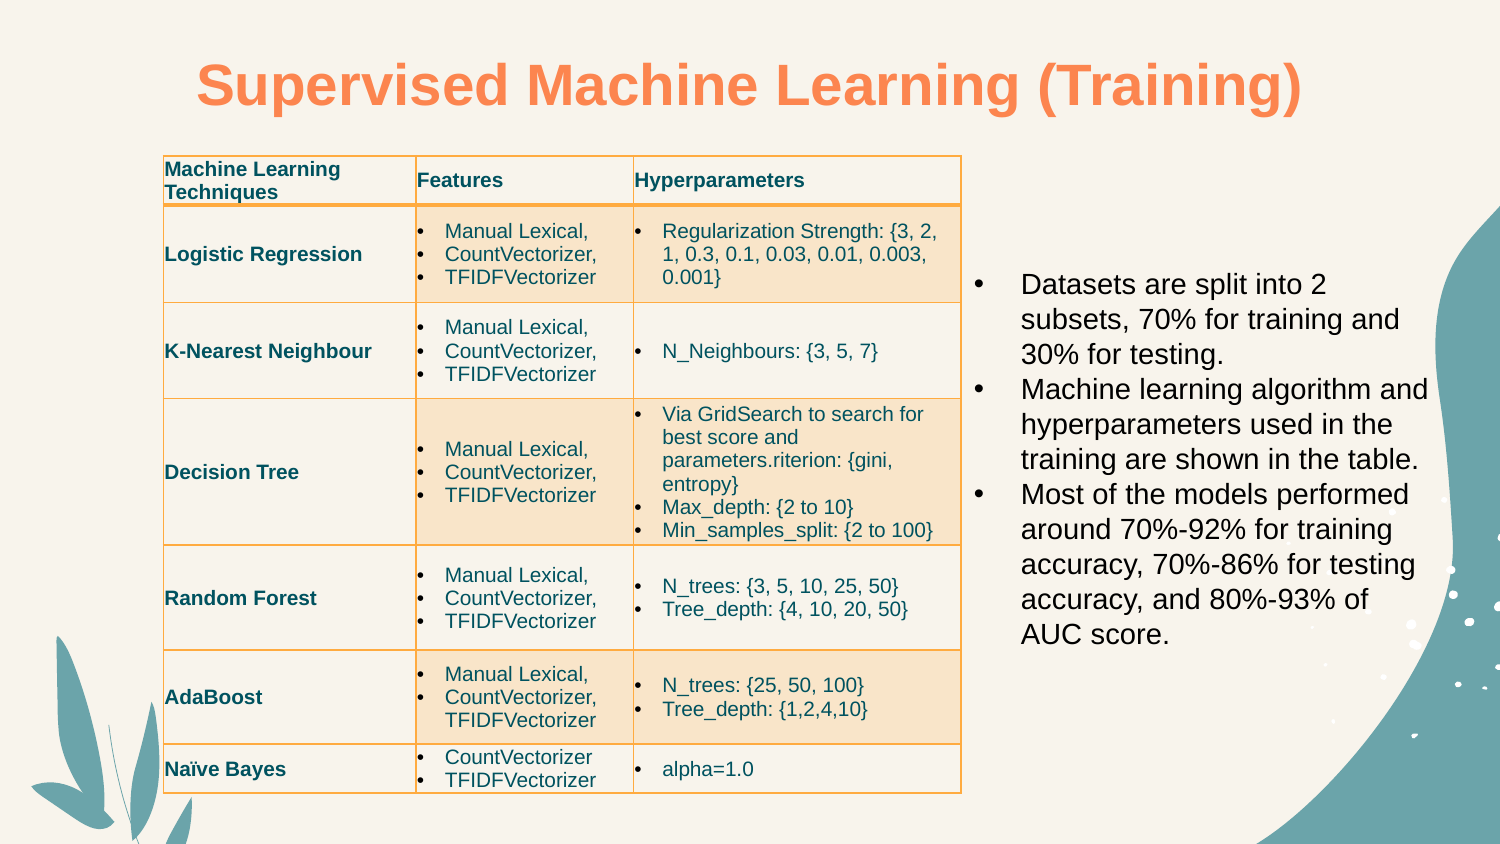

# Supervised Machine Learning (Training)
| Machine Learning Techniques | Features | Hyperparameters |
| --- | --- | --- |
| Logistic Regression | Manual Lexical, CountVectorizer, TFIDFVectorizer | Regularization Strength: {3, 2, 1, 0.3, 0.1, 0.03, 0.01, 0.003, 0.001} |
| K-Nearest Neighbour | Manual Lexical, CountVectorizer, TFIDFVectorizer | N\_Neighbours: {3, 5, 7} |
| Decision Tree | Manual Lexical, CountVectorizer, TFIDFVectorizer | Via GridSearch to search for best score and parameters.riterion: {gini, entropy} Max\_depth: {2 to 10} Min\_samples\_split: {2 to 100} |
| Random Forest | Manual Lexical, CountVectorizer, TFIDFVectorizer | N\_trees: {3, 5, 10, 25, 50} Tree\_depth: {4, 10, 20, 50} |
| AdaBoost | Manual Lexical, CountVectorizer, TFIDFVectorizer | N\_trees: {25, 50, 100} Tree\_depth: {1,2,4,10} |
| Naïve Bayes | CountVectorizer TFIDFVectorizer | alpha=1.0 |
Datasets are split into 2 subsets, 70% for training and 30% for testing.
Machine learning algorithm and hyperparameters used in the training are shown in the table.
Most of the models performed around 70%-92% for training accuracy, 70%-86% for testing accuracy, and 80%-93% of AUC score.